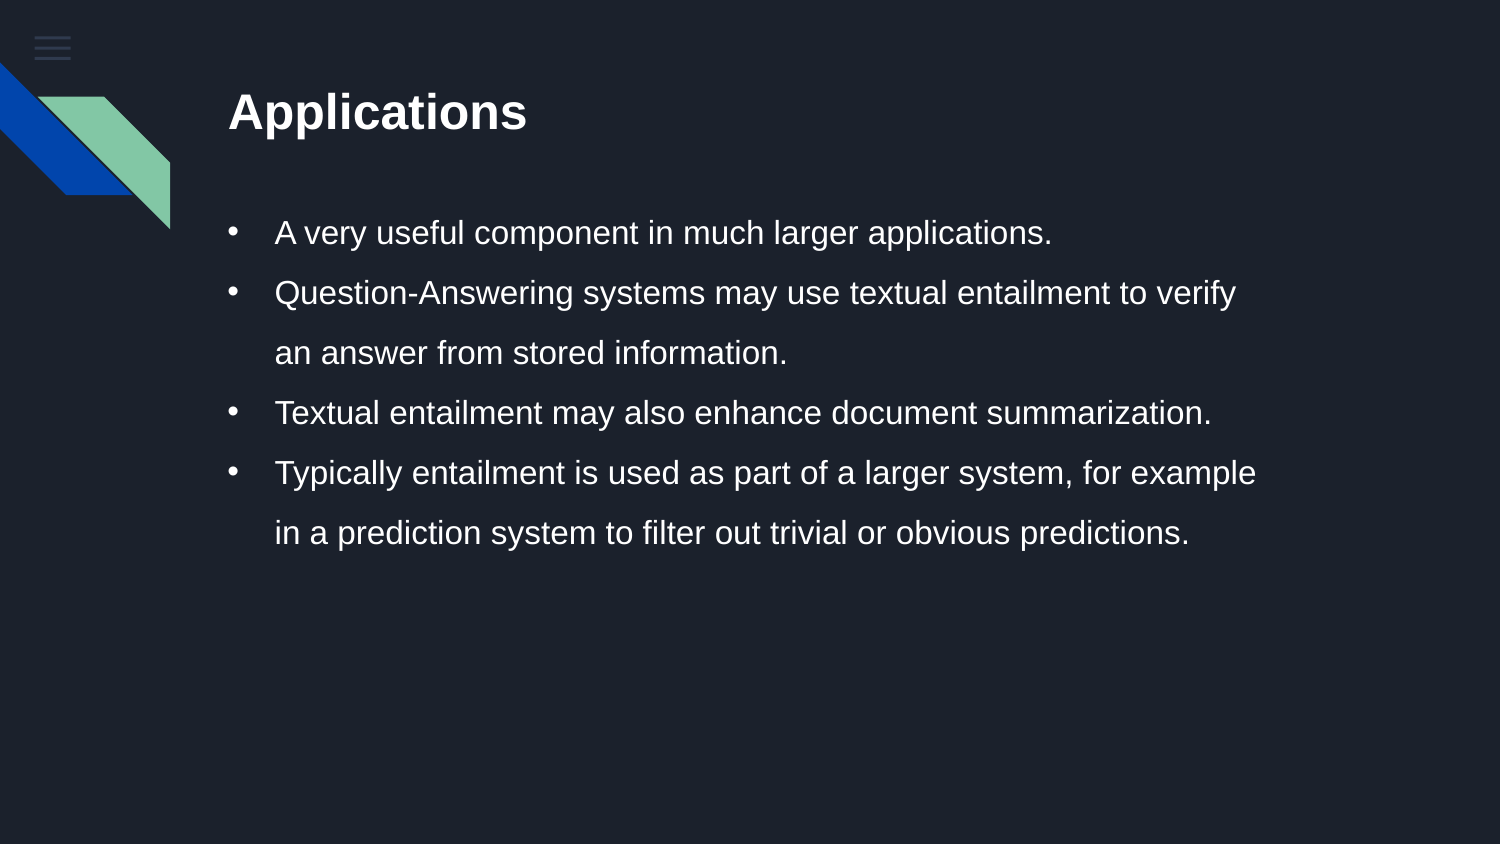

# Applications
A very useful component in much larger applications.
Question-Answering systems may use textual entailment to verify an answer from stored information.
Textual entailment may also enhance document summarization.
Typically entailment is used as part of a larger system, for example in a prediction system to filter out trivial or obvious predictions.